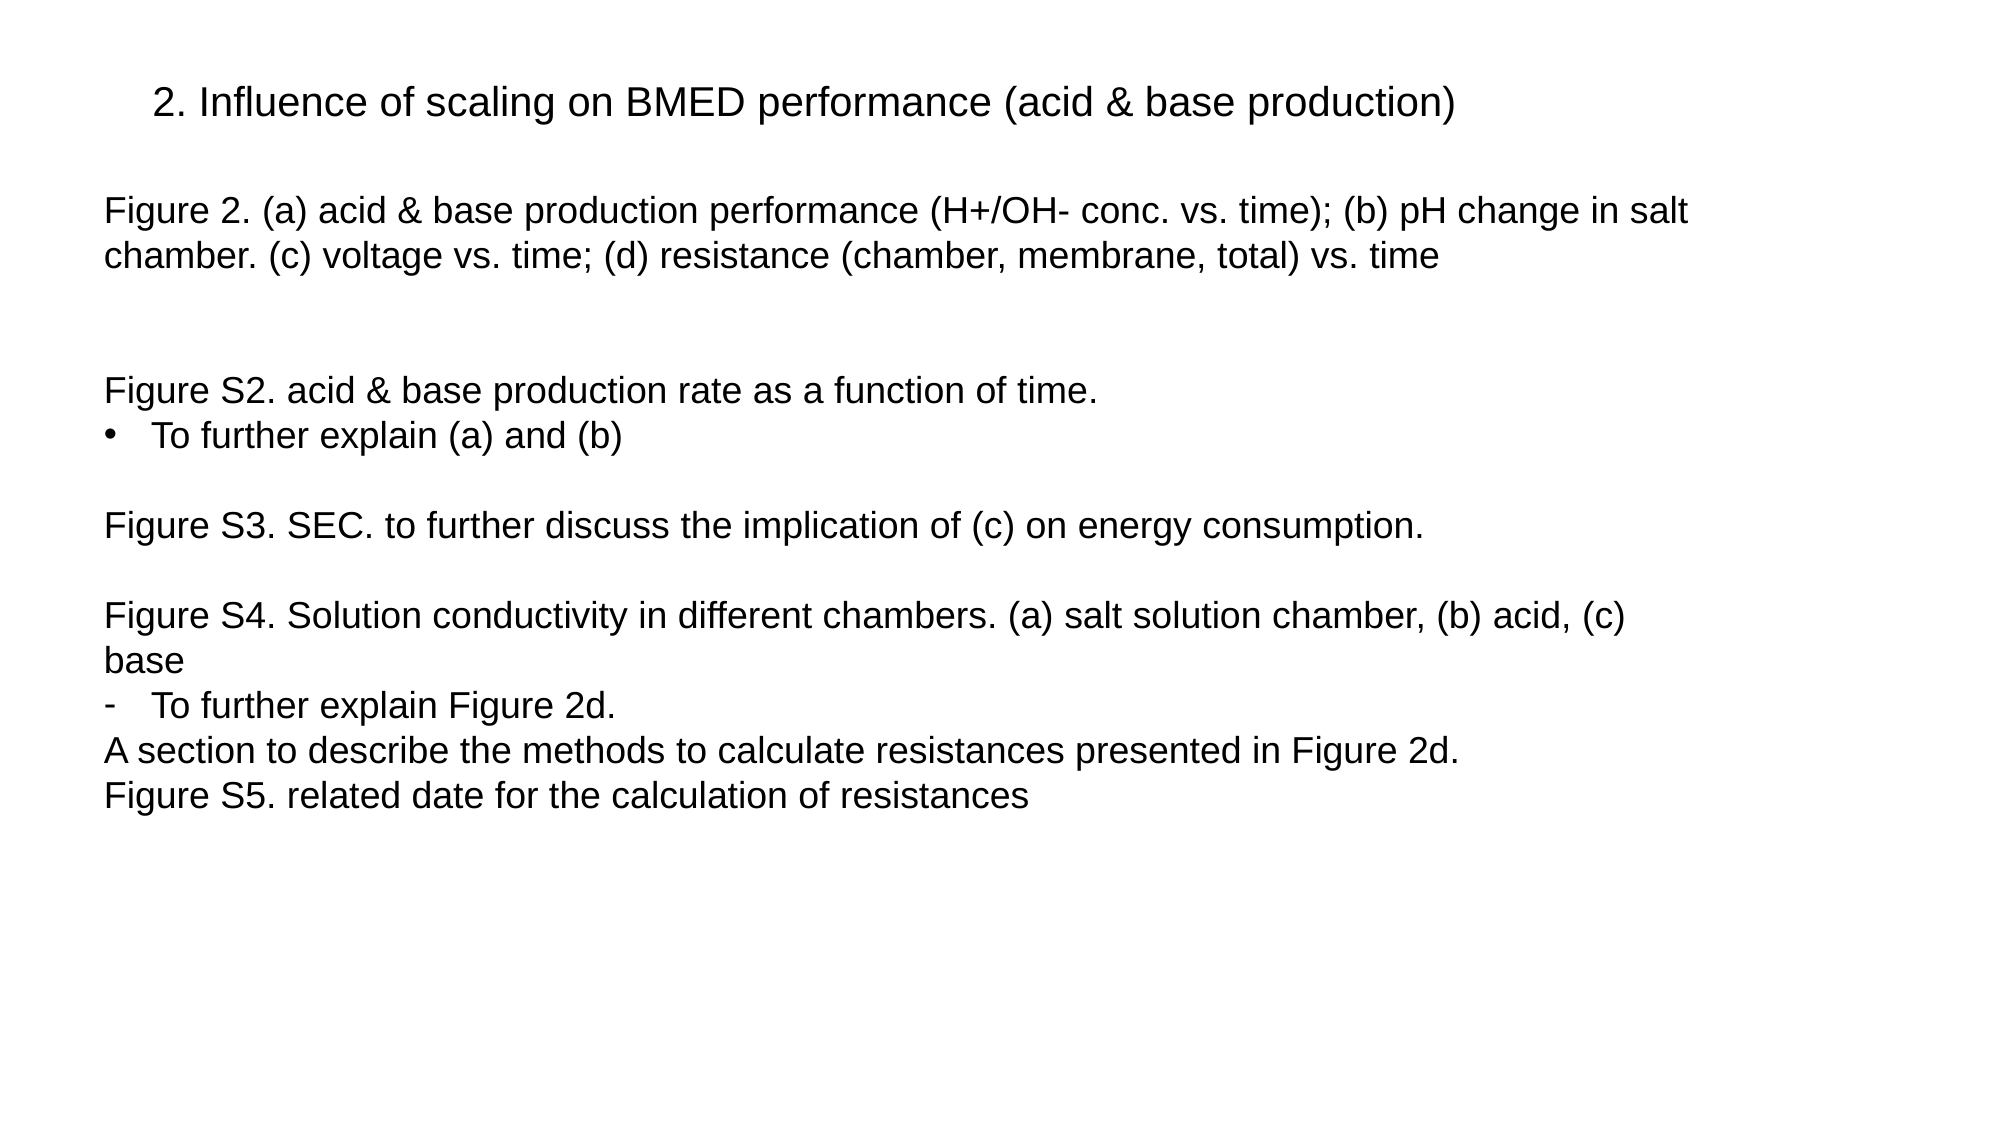

# 2. Influence of scaling on BMED performance (acid & base production)
Figure 2. (a) acid & base production performance (H+/OH- conc. vs. time); (b) pH change in salt chamber. (c) voltage vs. time; (d) resistance (chamber, membrane, total) vs. time

Figure S2. acid & base production rate as a function of time.
To further explain (a) and (b)

Figure S3. SEC. to further discuss the implication of (c) on energy consumption.

Figure S4. Solution conductivity in different chambers. (a) salt solution chamber, (b) acid, (c) base
To further explain Figure 2d.
A section to describe the methods to calculate resistances presented in Figure 2d.
Figure S5. related date for the calculation of resistances